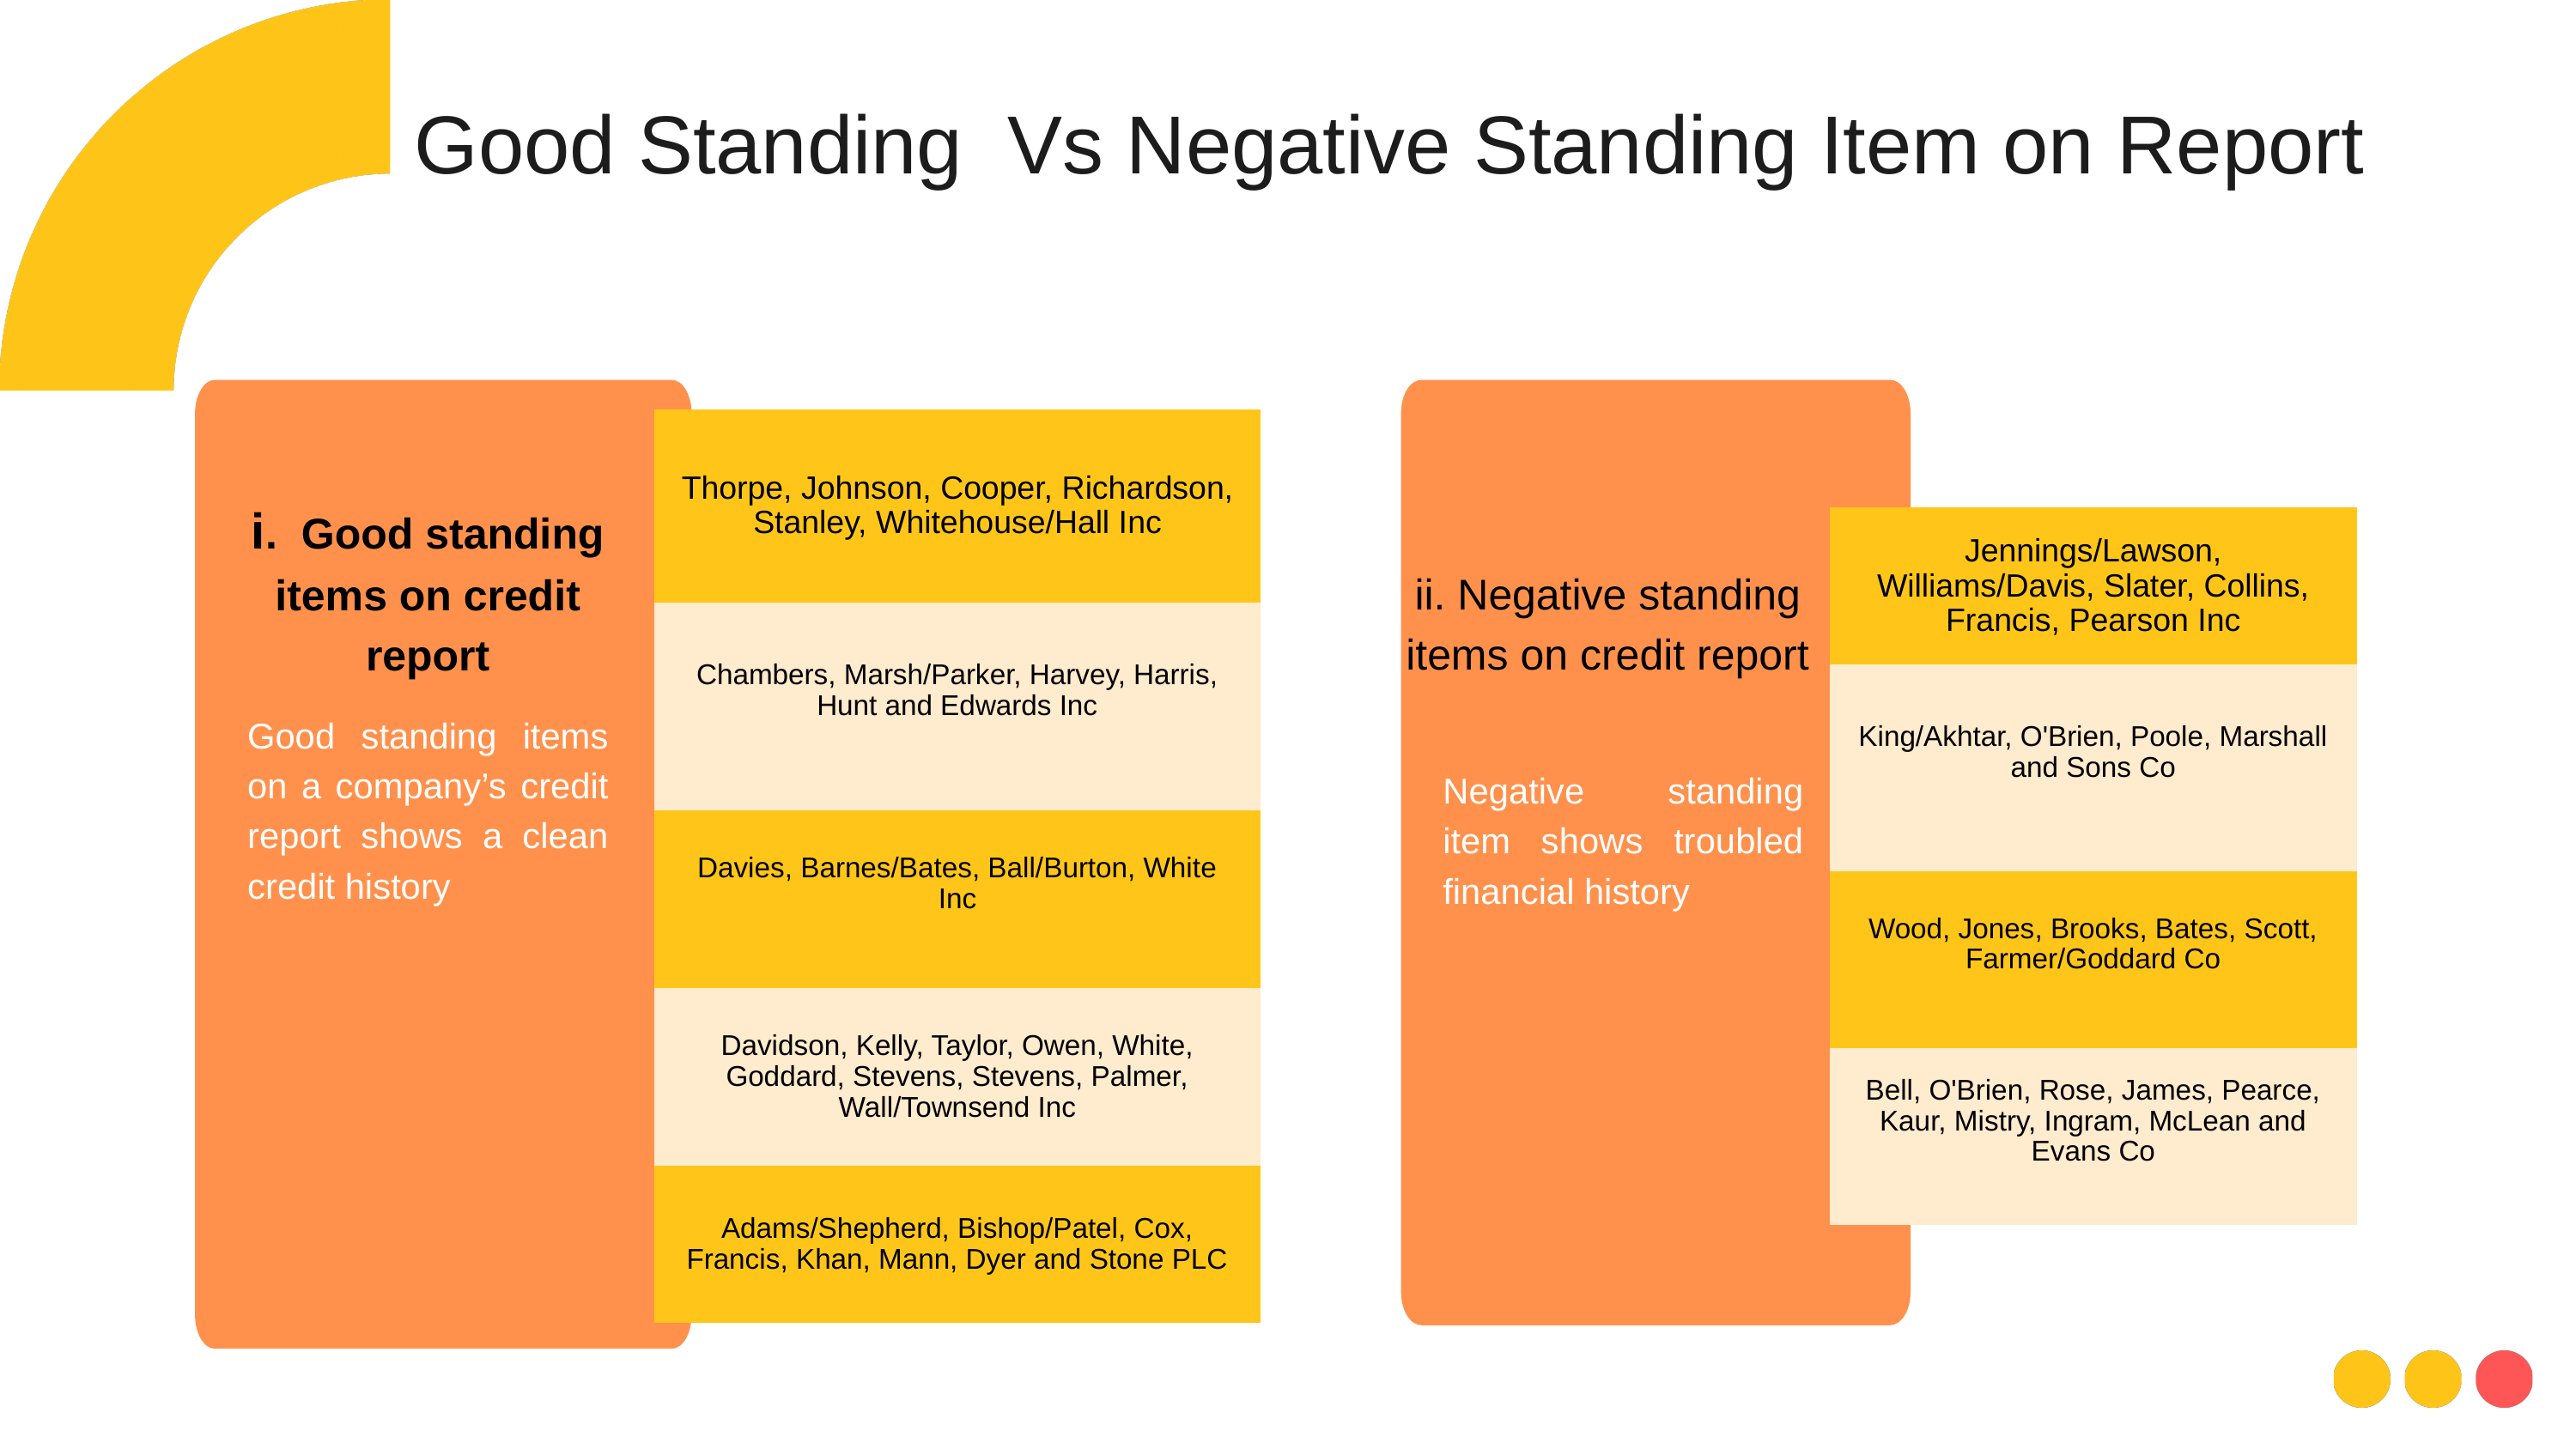

Good Standing  Vs Negative Standing Item on Report

| Thorpe, Johnson, Cooper, Richardson, Stanley, Whitehouse/Hall Inc |
| --- |
| Chambers, Marsh/Parker, Harvey, Harris, Hunt and Edwards Inc |
| Davies, Barnes/Bates, Ball/Burton, White Inc |
| Davidson, Kelly, Taylor, Owen, White, Goddard, Stevens, Stevens, Palmer, Wall/Townsend Inc |
| Adams/Shepherd, Bishop/Patel, Cox, Francis, Khan, Mann, Dyer and Stone PLC |
i.  Good standing items on credit report

| Jennings/Lawson, Williams/Davis, Slater, Collins, Francis, Pearson Inc |
| --- |
| King/Akhtar, O'Brien, Poole, Marshall and Sons Co |
| Wood, Jones, Brooks, Bates, Scott, Farmer/Goddard Co |
| Bell, O'Brien, Rose, James, Pearce, Kaur, Mistry, Ingram, McLean and Evans Co |
ii. Negative standing items on credit report

Good standing items on a company’s credit report shows a clean credit history
Negative standing item shows troubled financial history